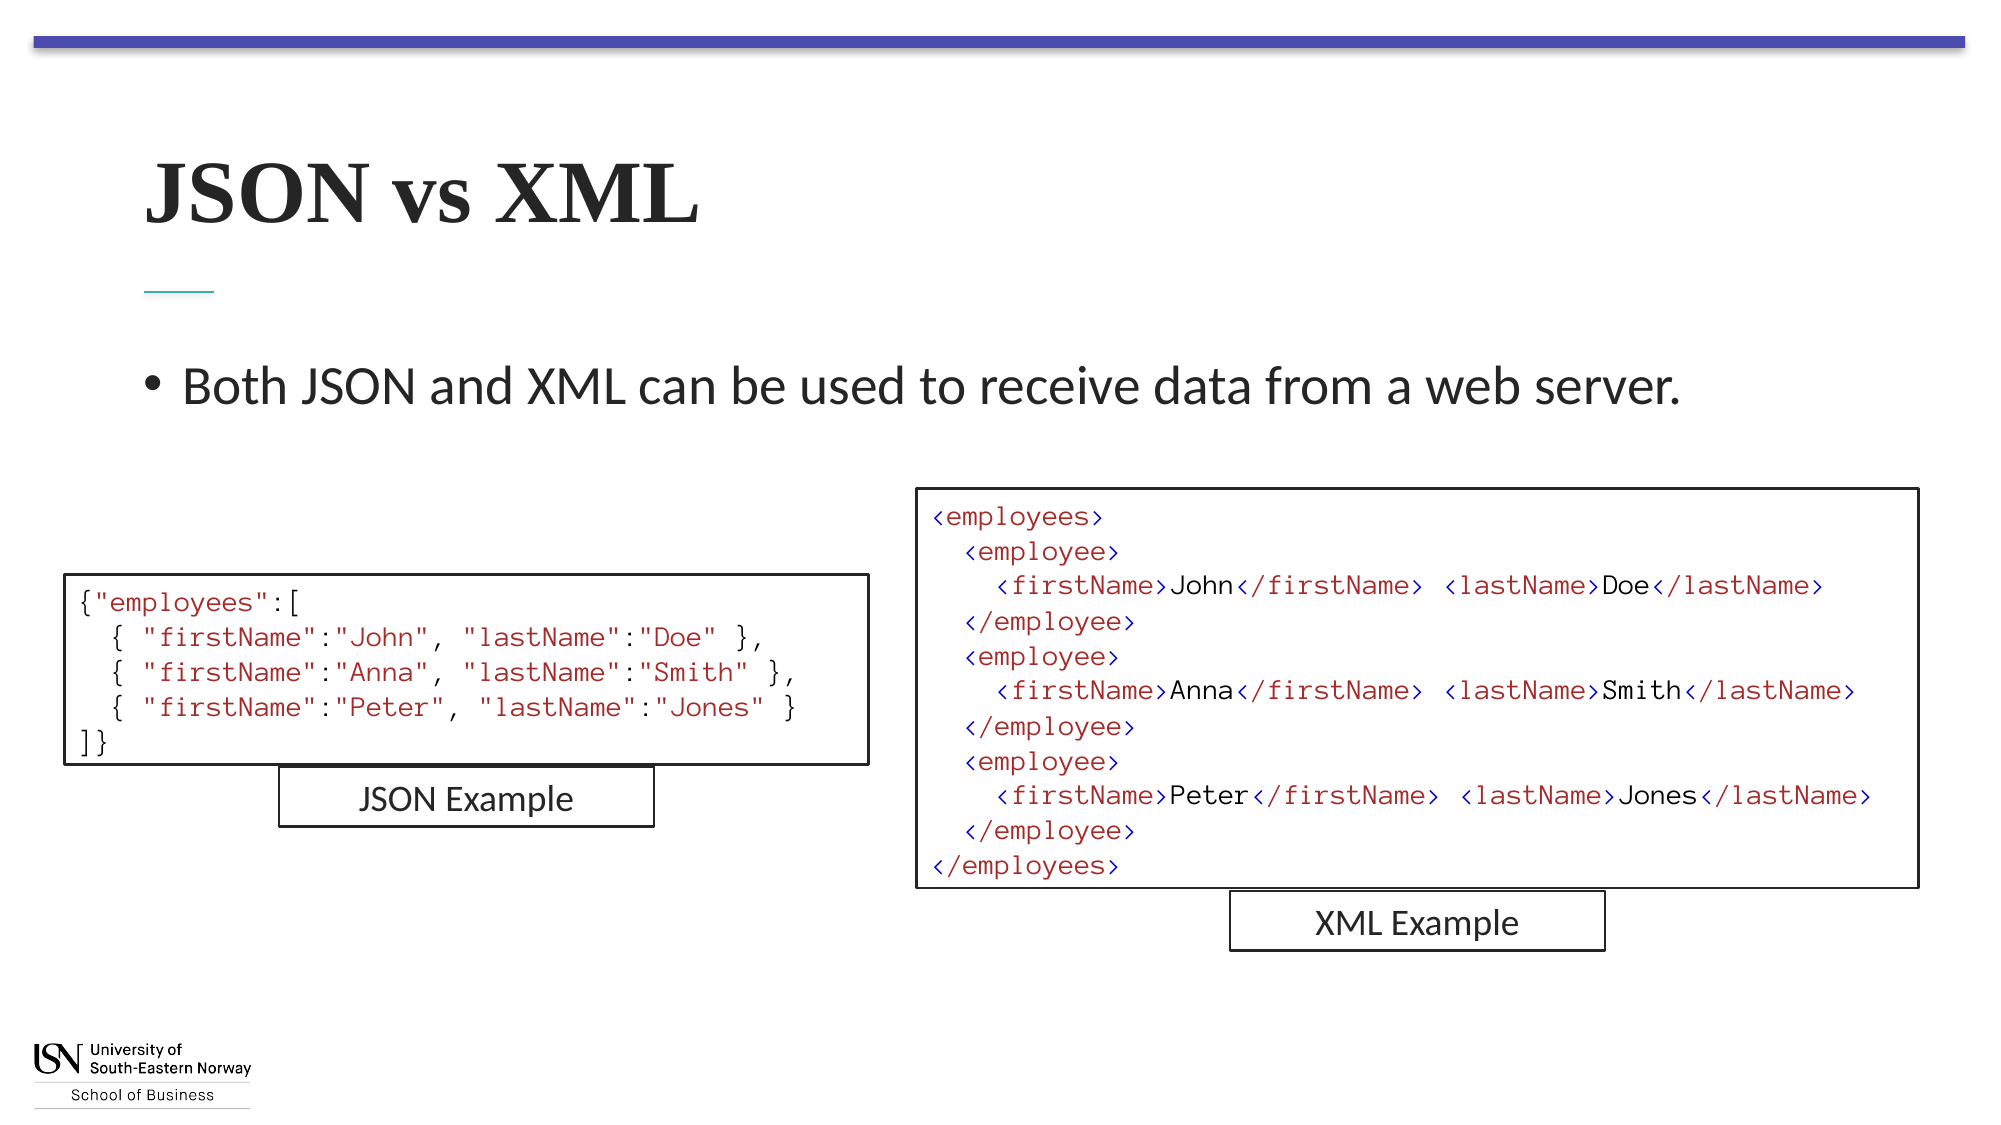

# JSON vs XML
Both JSON and XML can be used to receive data from a web server.
<employees>
  <employee>
    <firstName>John</firstName> <lastName>Doe</lastName>
  </employee>
  <employee>
    <firstName>Anna</firstName> <lastName>Smith</lastName>
  </employee>
  <employee>
    <firstName>Peter</firstName> <lastName>Jones</lastName>
  </employee>
</employees>
{"employees":[
  { "firstName":"John", "lastName":"Doe" },
  { "firstName":"Anna", "lastName":"Smith" },
  { "firstName":"Peter", "lastName":"Jones" }
]}
JSON Example
XML Example